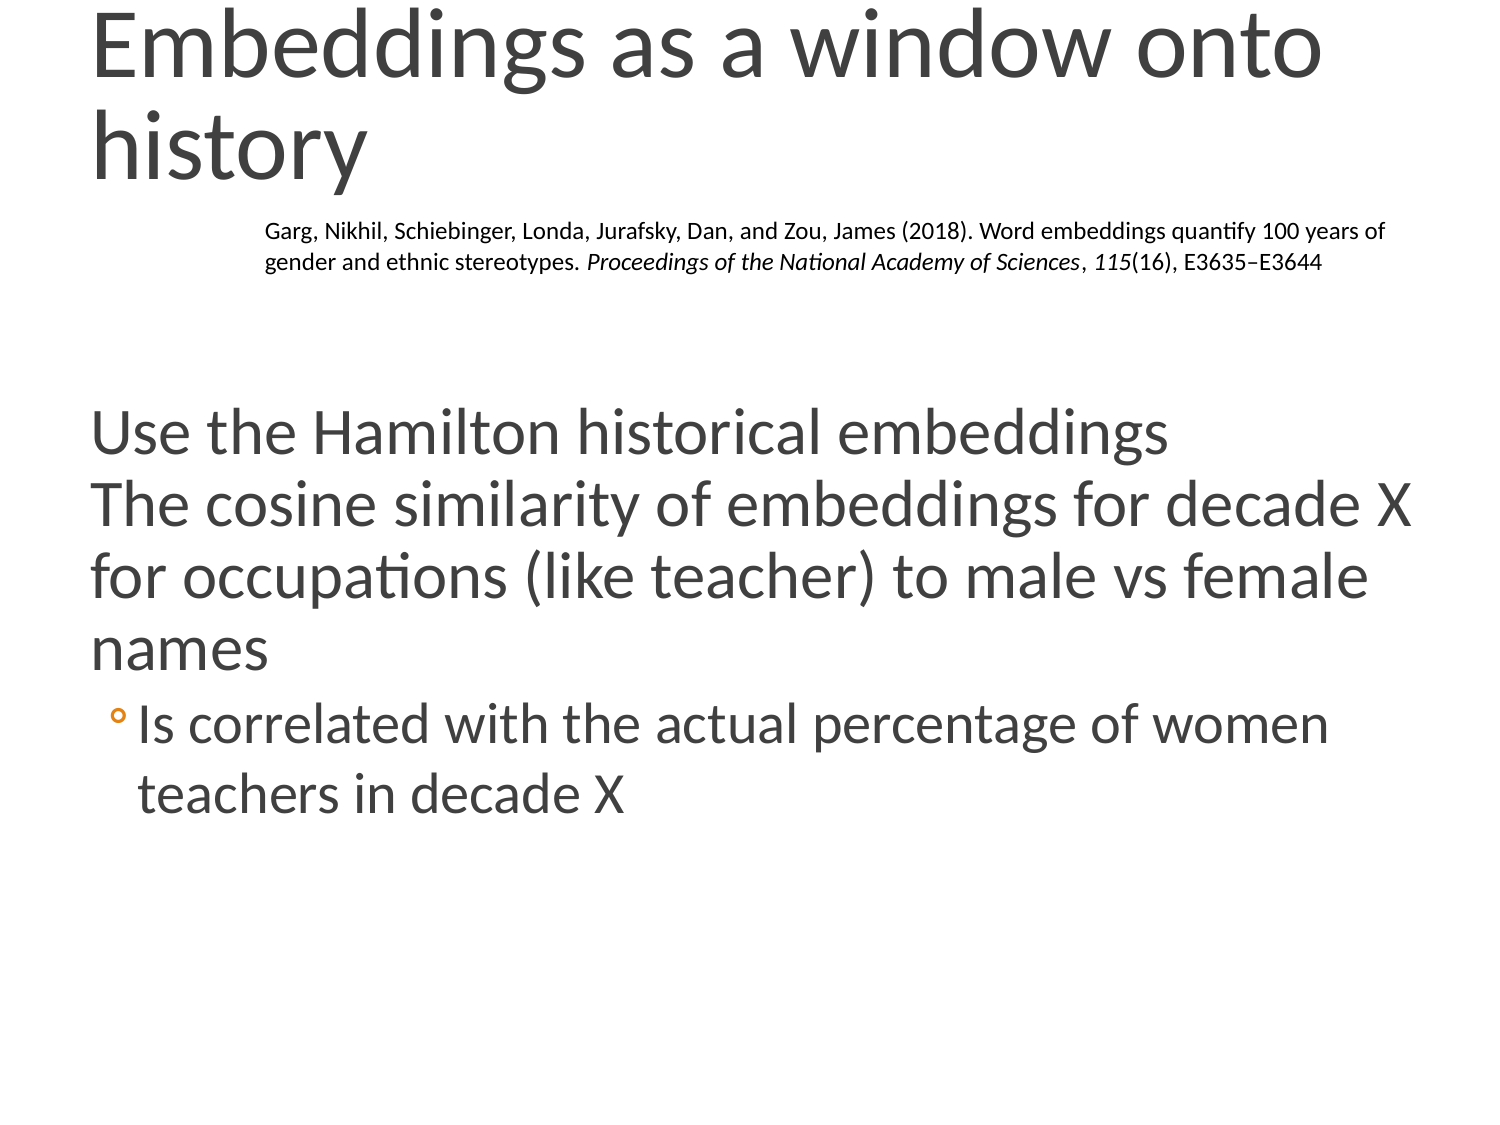

Embeddings as a window onto history
Garg, Nikhil, Schiebinger, Londa, Jurafsky, Dan, and Zou, James (2018). Word embeddings quantify 100 years of gender and ethnic stereotypes. Proceedings of the National Academy of Sciences, 115(16), E3635–E3644
Use the Hamilton historical embeddings
The cosine similarity of embeddings for decade X for occupations (like teacher) to male vs female names
Is correlated with the actual percentage of women teachers in decade X